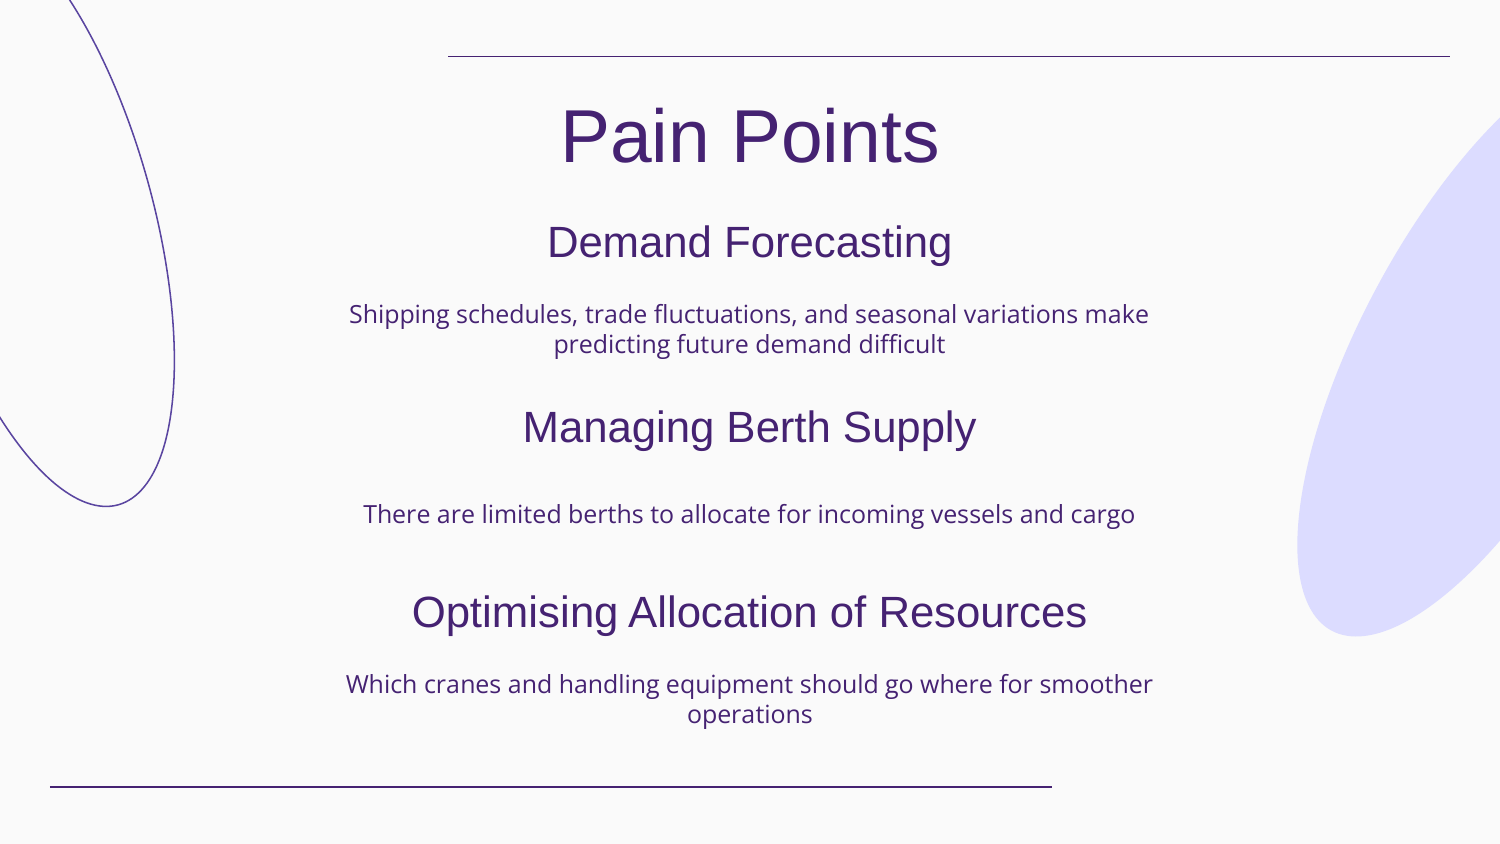

# Pain Points
Demand Forecasting
Shipping schedules, trade fluctuations, and seasonal variations make predicting future demand difficult
Managing Berth Supply
There are limited berths to allocate for incoming vessels and cargo
Optimising Allocation of Resources
Which cranes and handling equipment should go where for smoother operations